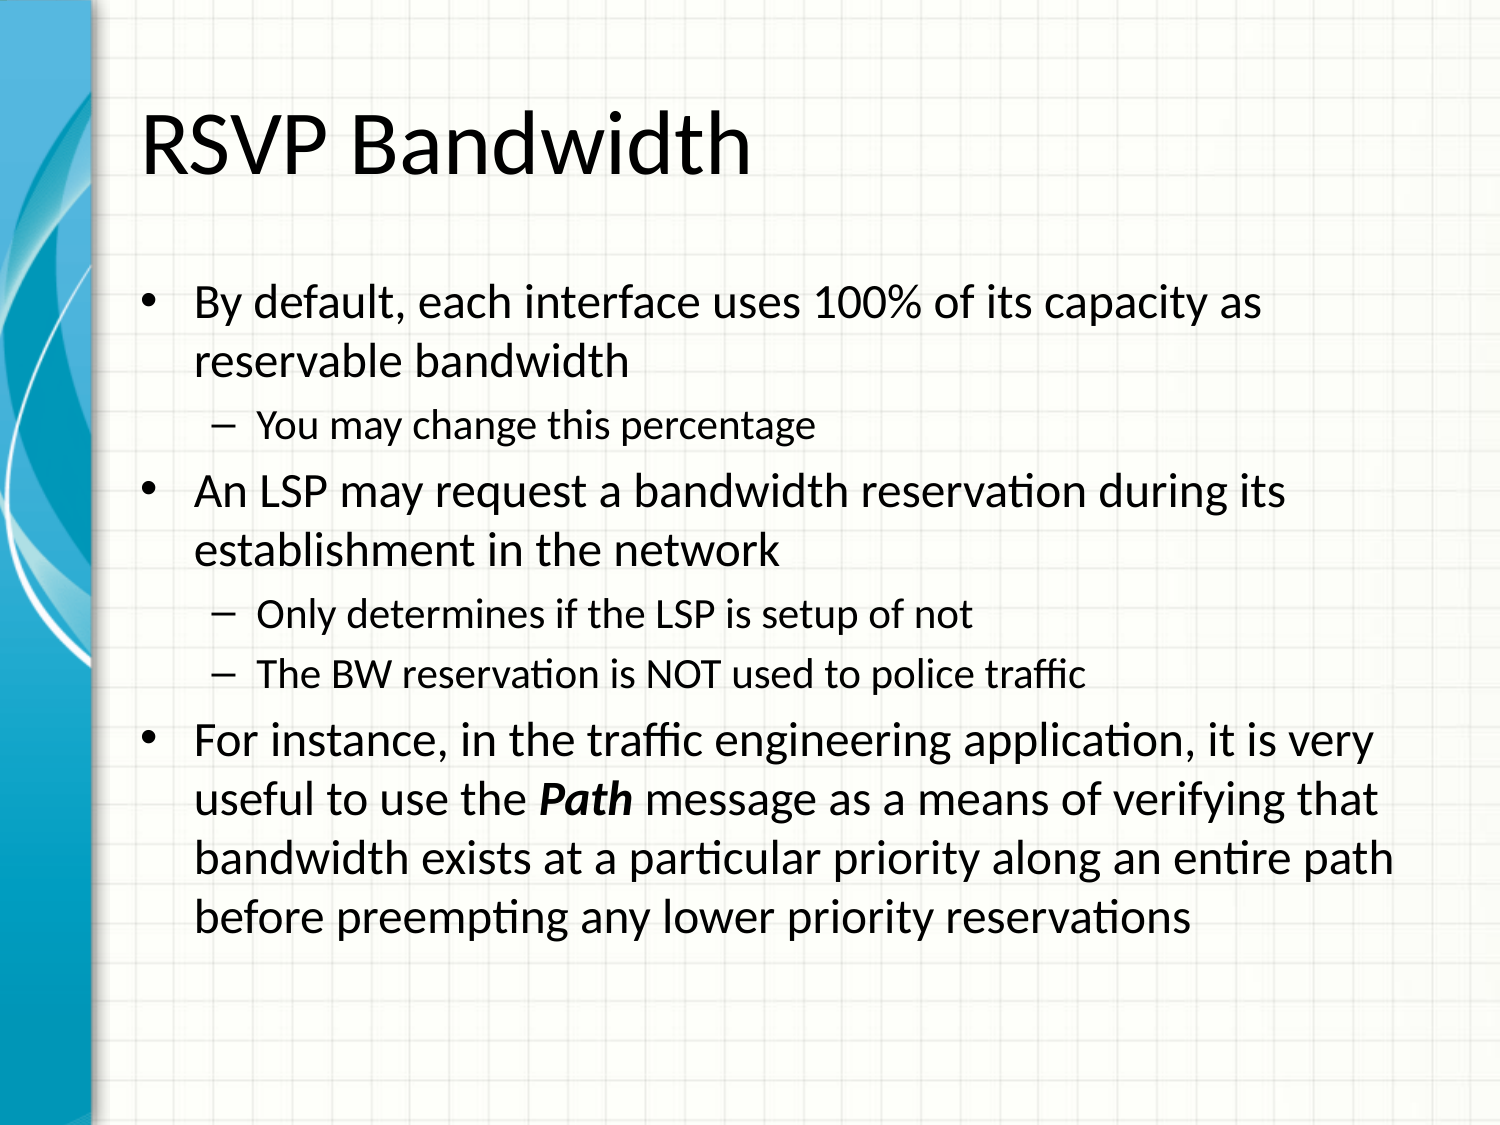

# RSVP Bandwidth
By default, each interface uses 100% of its capacity as reservable bandwidth
You may change this percentage
An LSP may request a bandwidth reservation during its establishment in the network
Only determines if the LSP is setup of not
The BW reservation is NOT used to police traffic
For instance, in the traffic engineering application, it is very useful to use the Path message as a means of verifying that bandwidth exists at a particular priority along an entire path before preempting any lower priority reservations